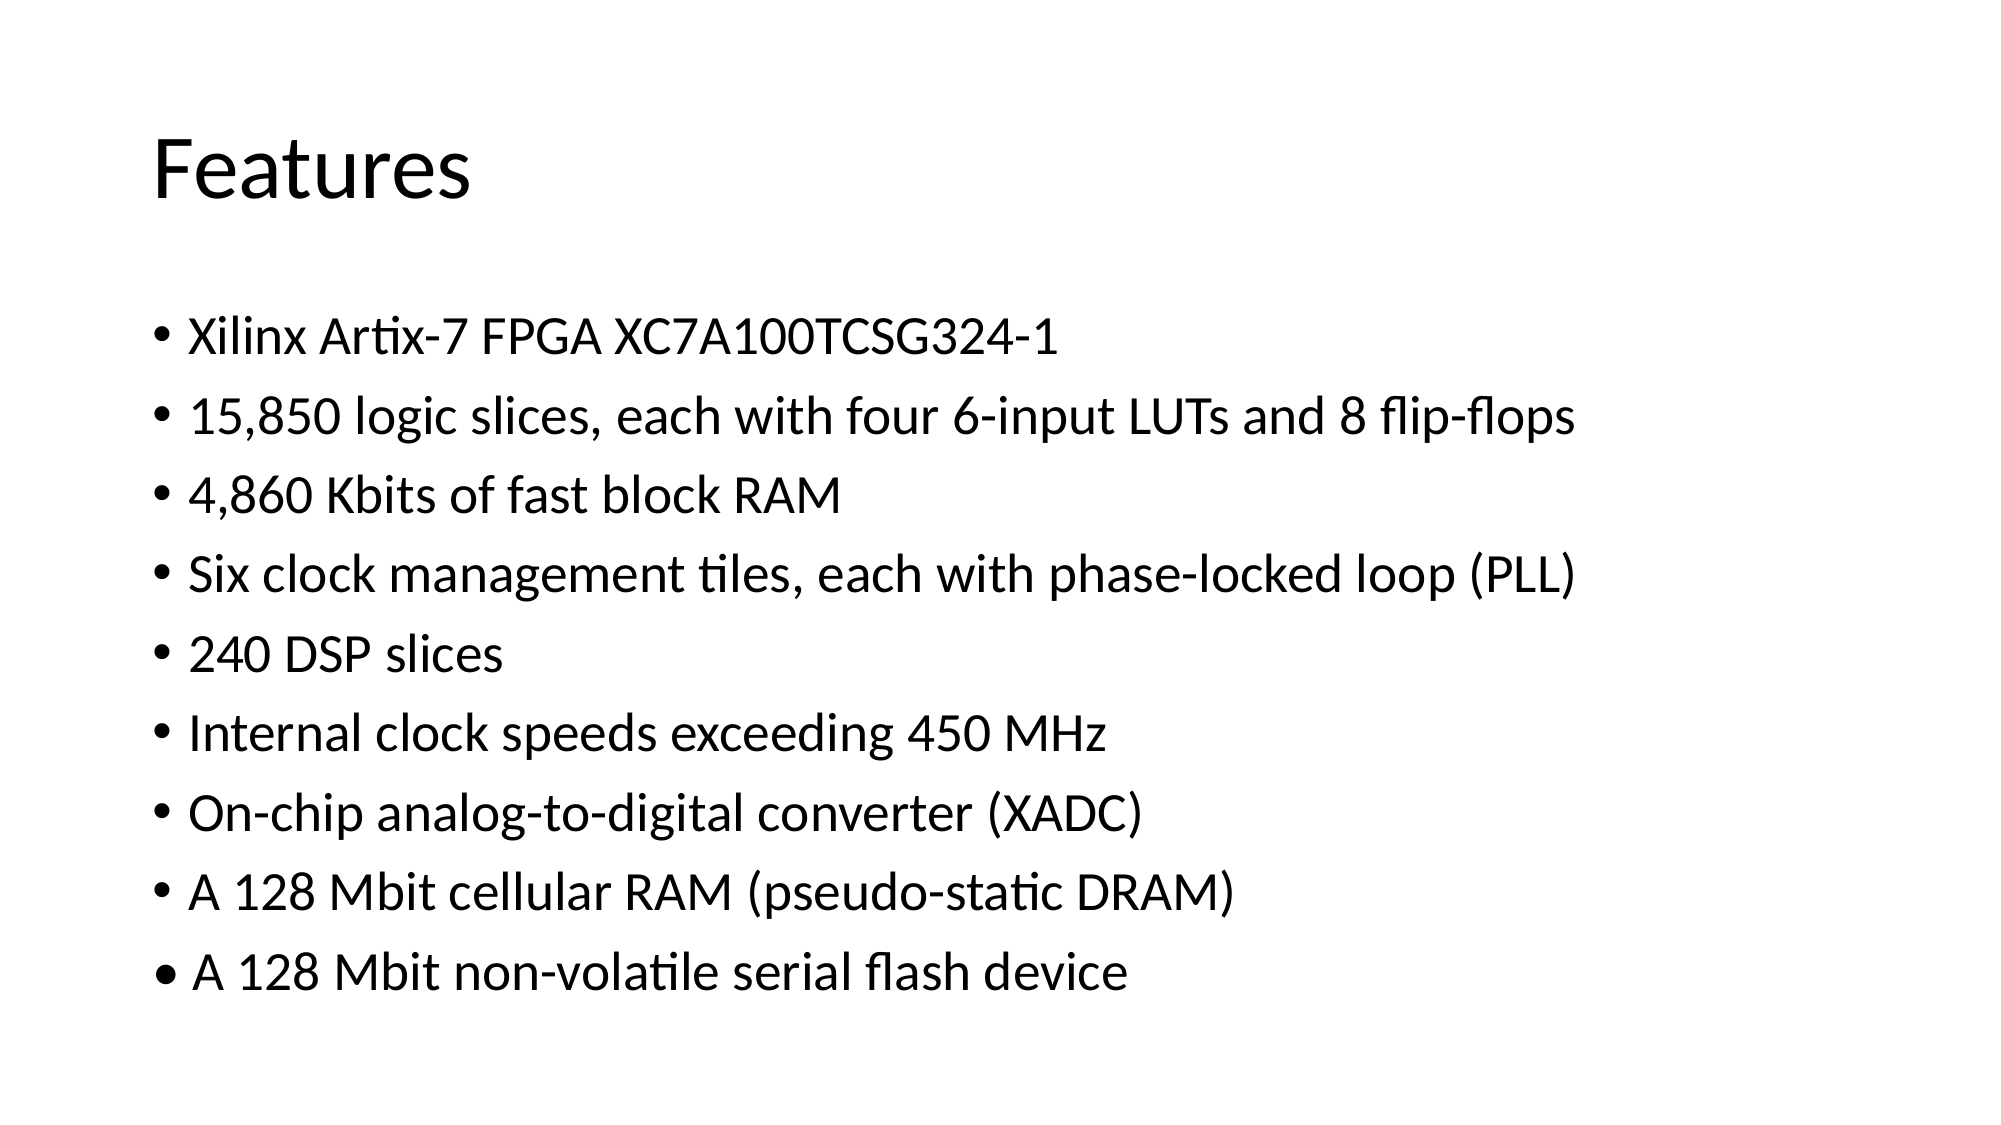

# Features
Xilinx Artix-7 FPGA XC7A100TCSG324-1
15,850 logic slices, each with four 6-input LUTs and 8 flip-flops
4,860 Kbits of fast block RAM
Six clock management tiles, each with phase-locked loop (PLL)
240 DSP slices
Internal clock speeds exceeding 450 MHz
On-chip analog-to-digital converter (XADC)
A 128 Mbit cellular RAM (pseudo-static DRAM)
• A 128 Mbit non-volatile serial flash device